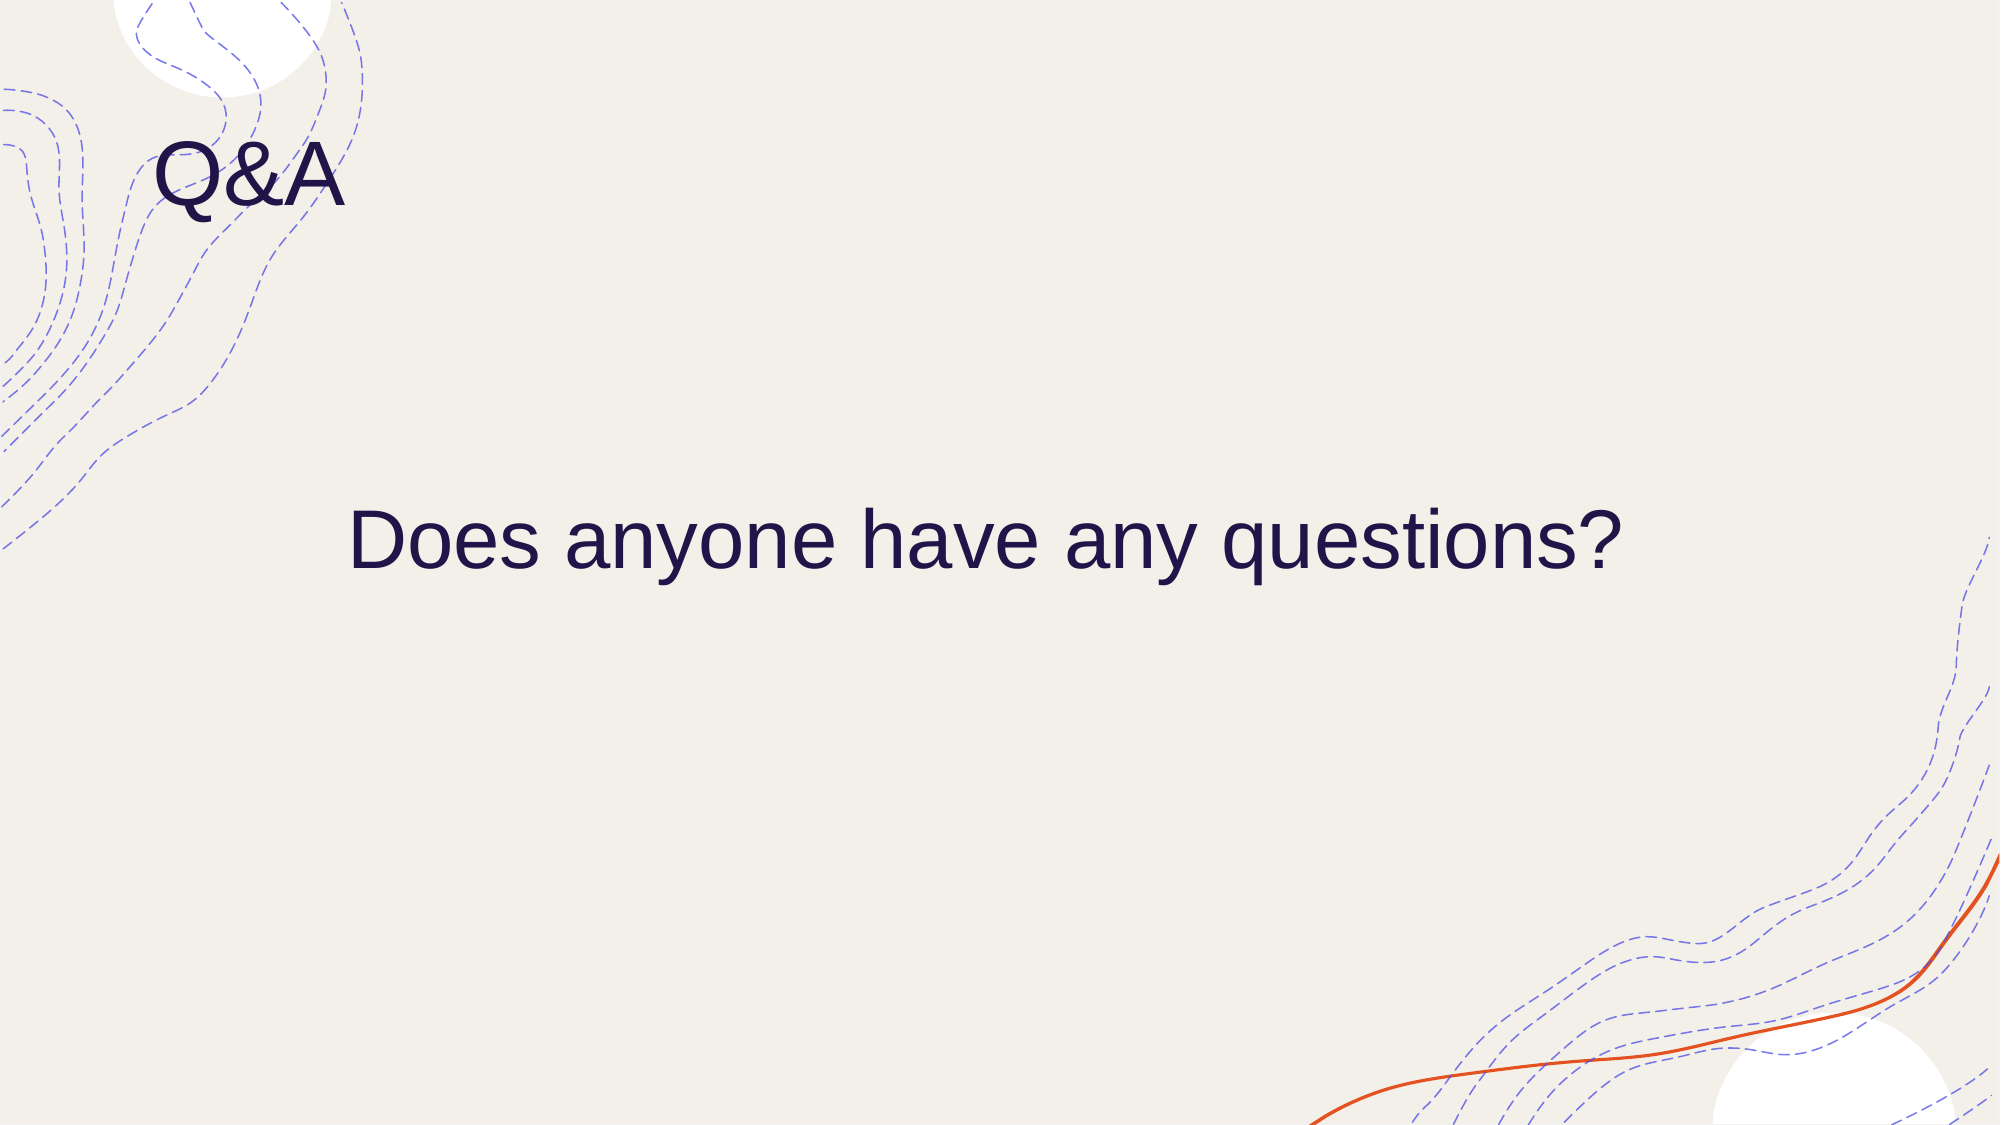

# Q&A
Does anyone have any questions?